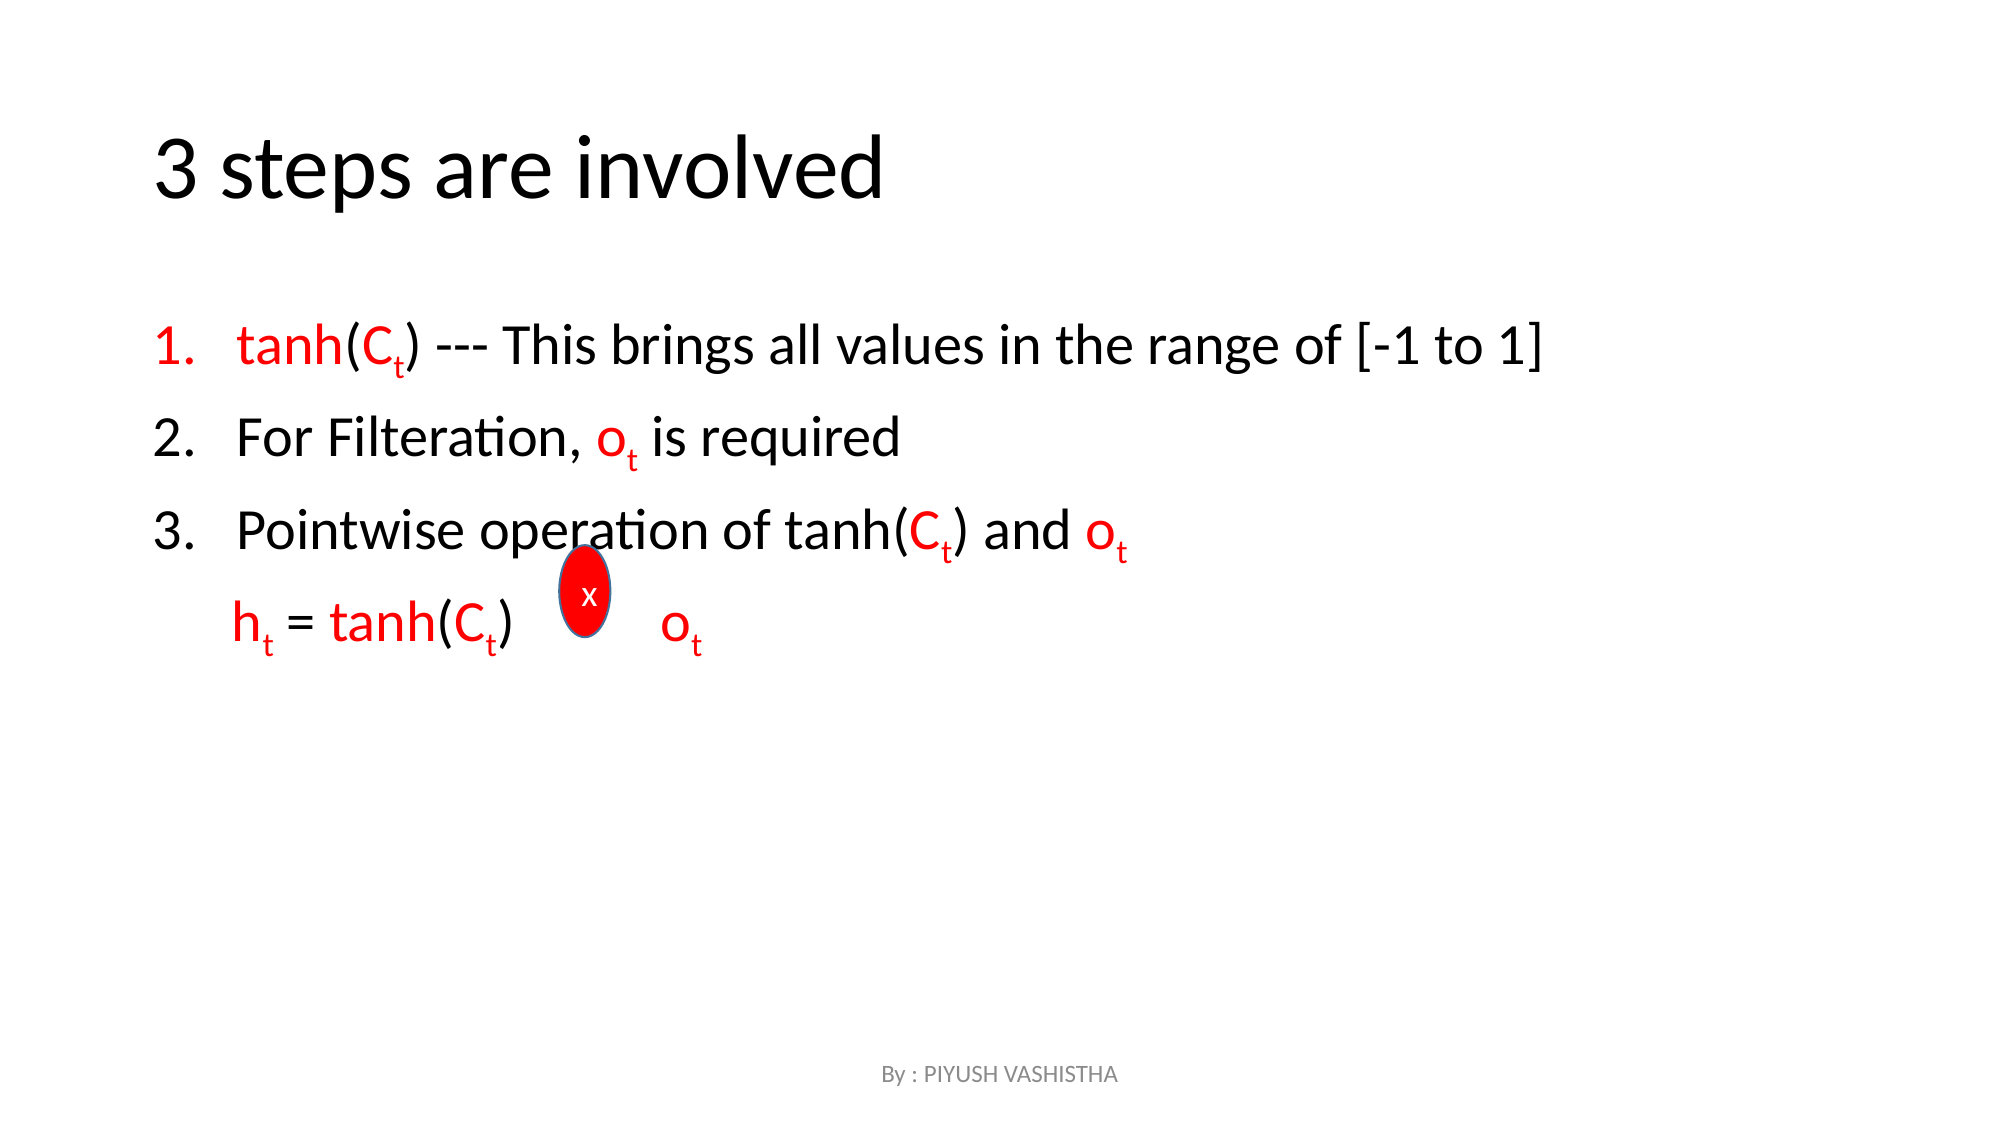

# 3 steps are involved
tanh(Ct) --- This brings all values in the range of [-1 to 1]
For Filteration, ot is required
Pointwise operation of tanh(Ct) and ot
      ht = tanh(Ct)           ot

x
By : PIYUSH VASHISTHA